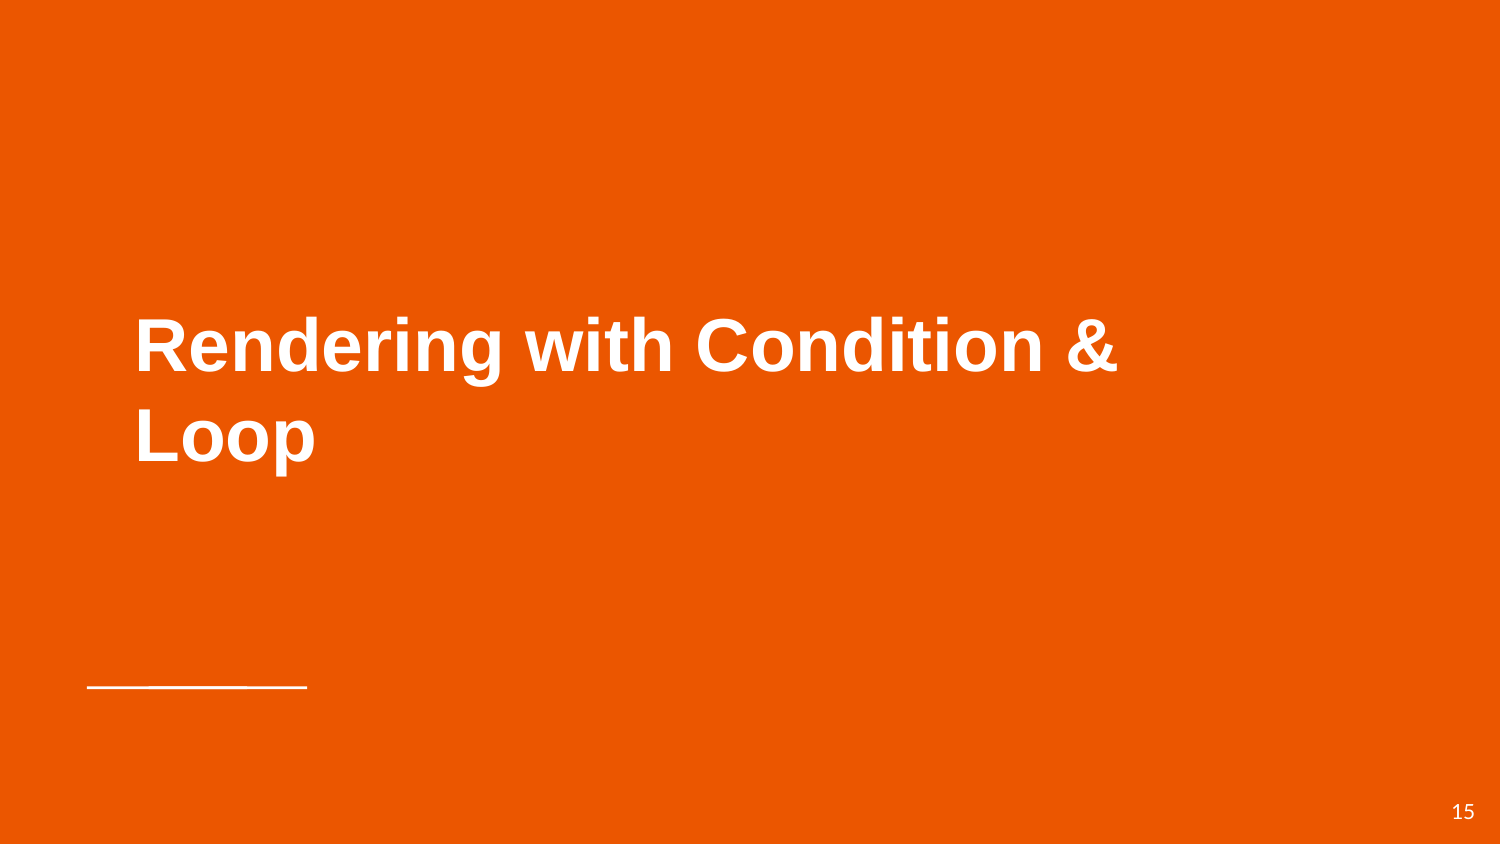

# Rendering with Condition & Loop
15